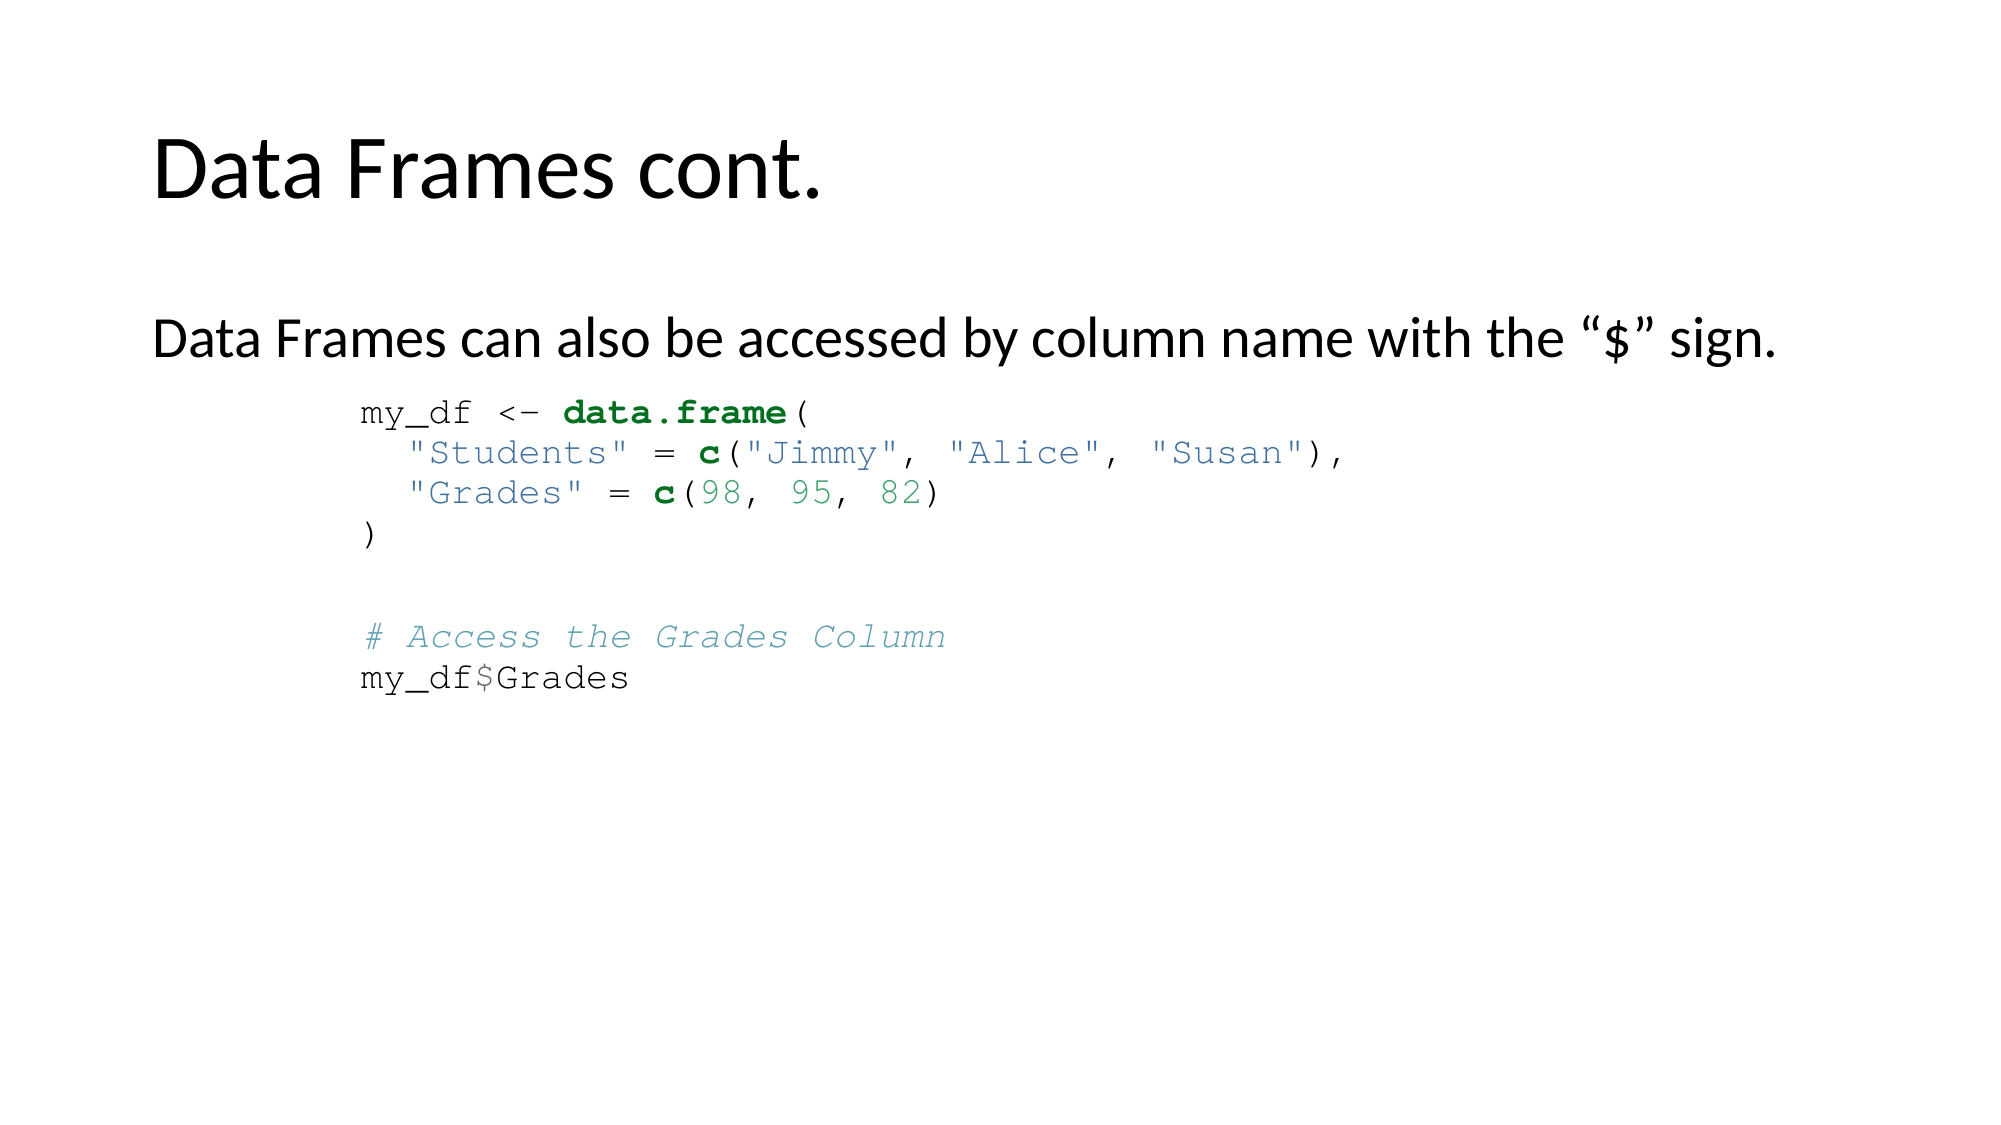

# Data Frames cont.
Data Frames can also be accessed by column name with the “$” sign.
my_df <- data.frame(
  "Students" = c("Jimmy", "Alice", "Susan"),
  "Grades" = c(98, 95, 82)
)
# Access the Grades Column
my_df$Grades